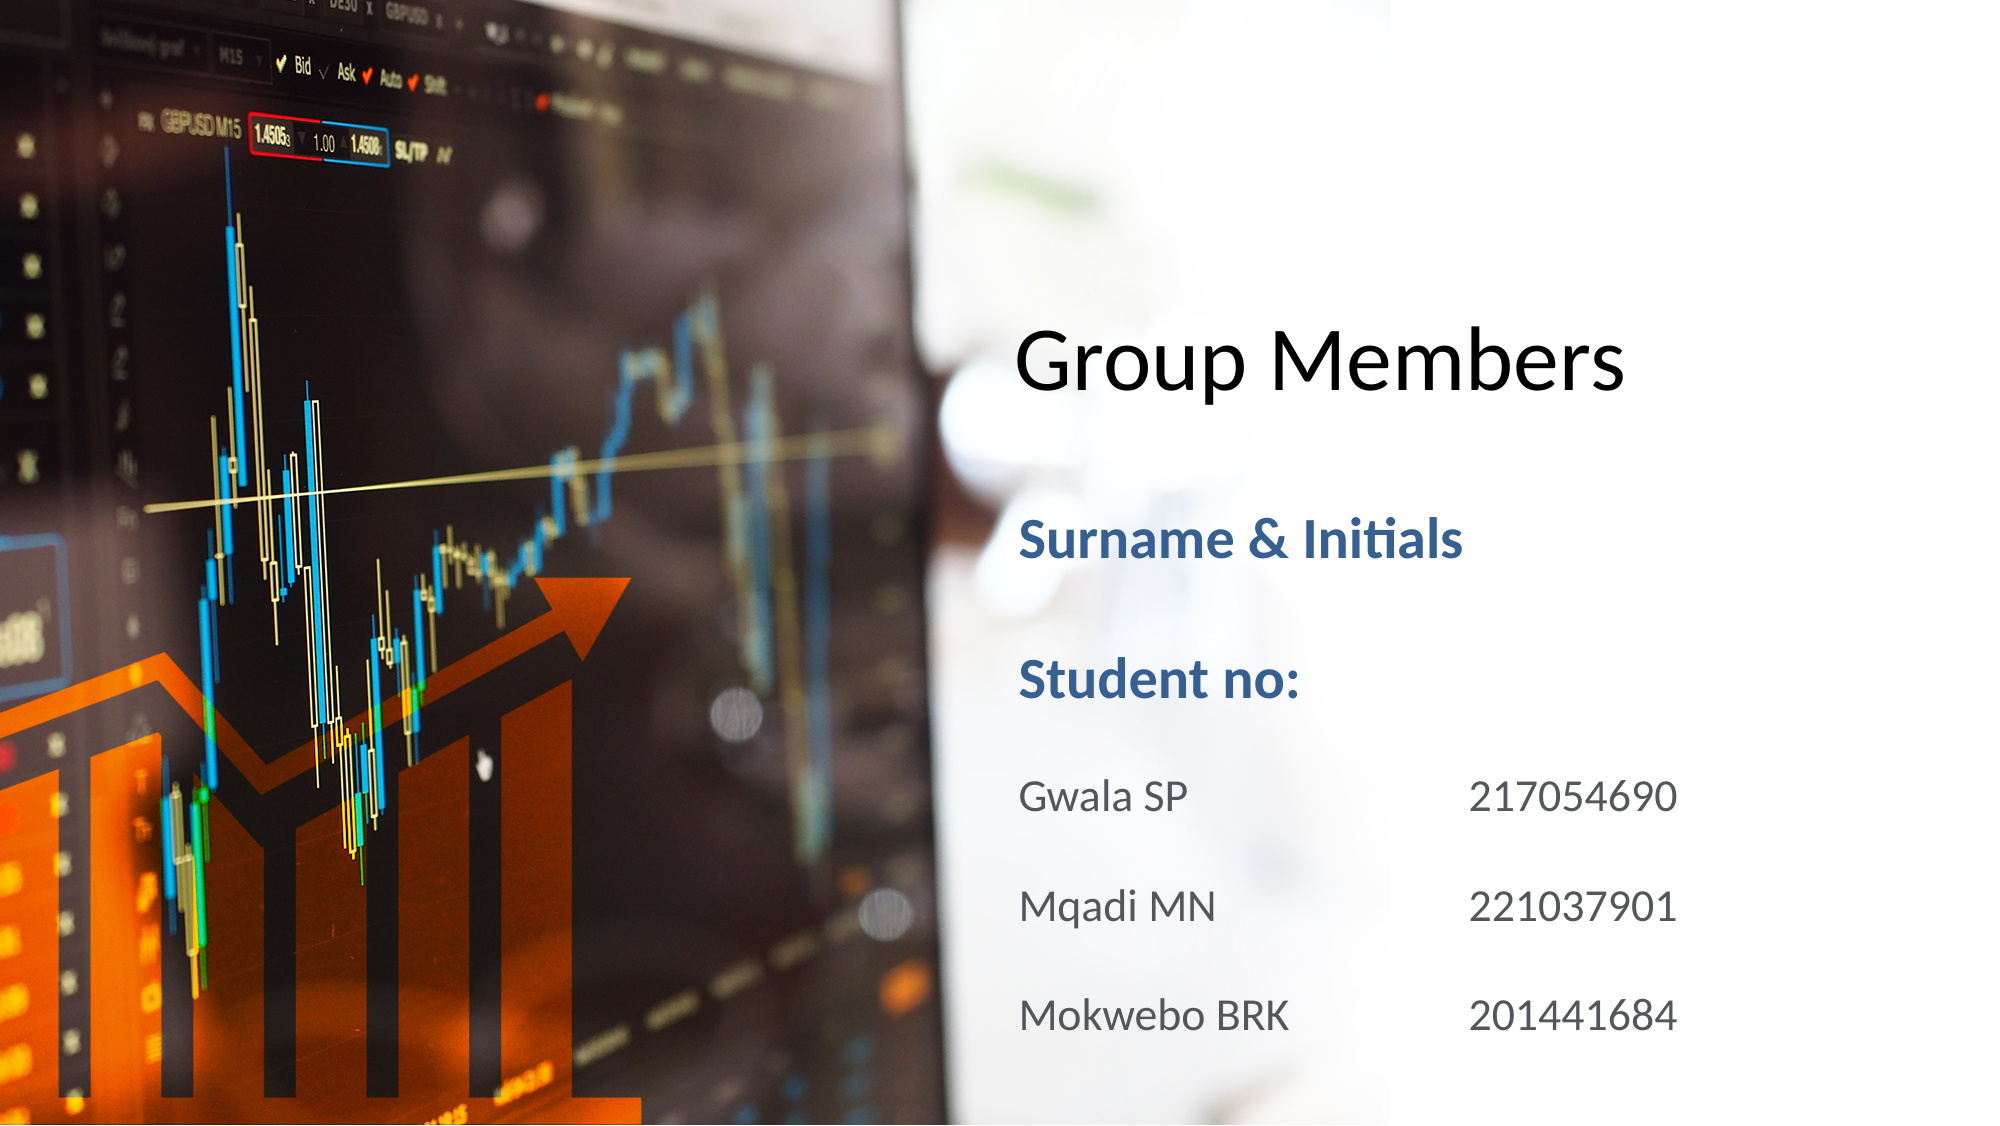

Group Members
Surname & Initials   	Student no:
Gwala SP 		217054690          Mqadi MN 		221037901
Mokwebo BRK		201441684